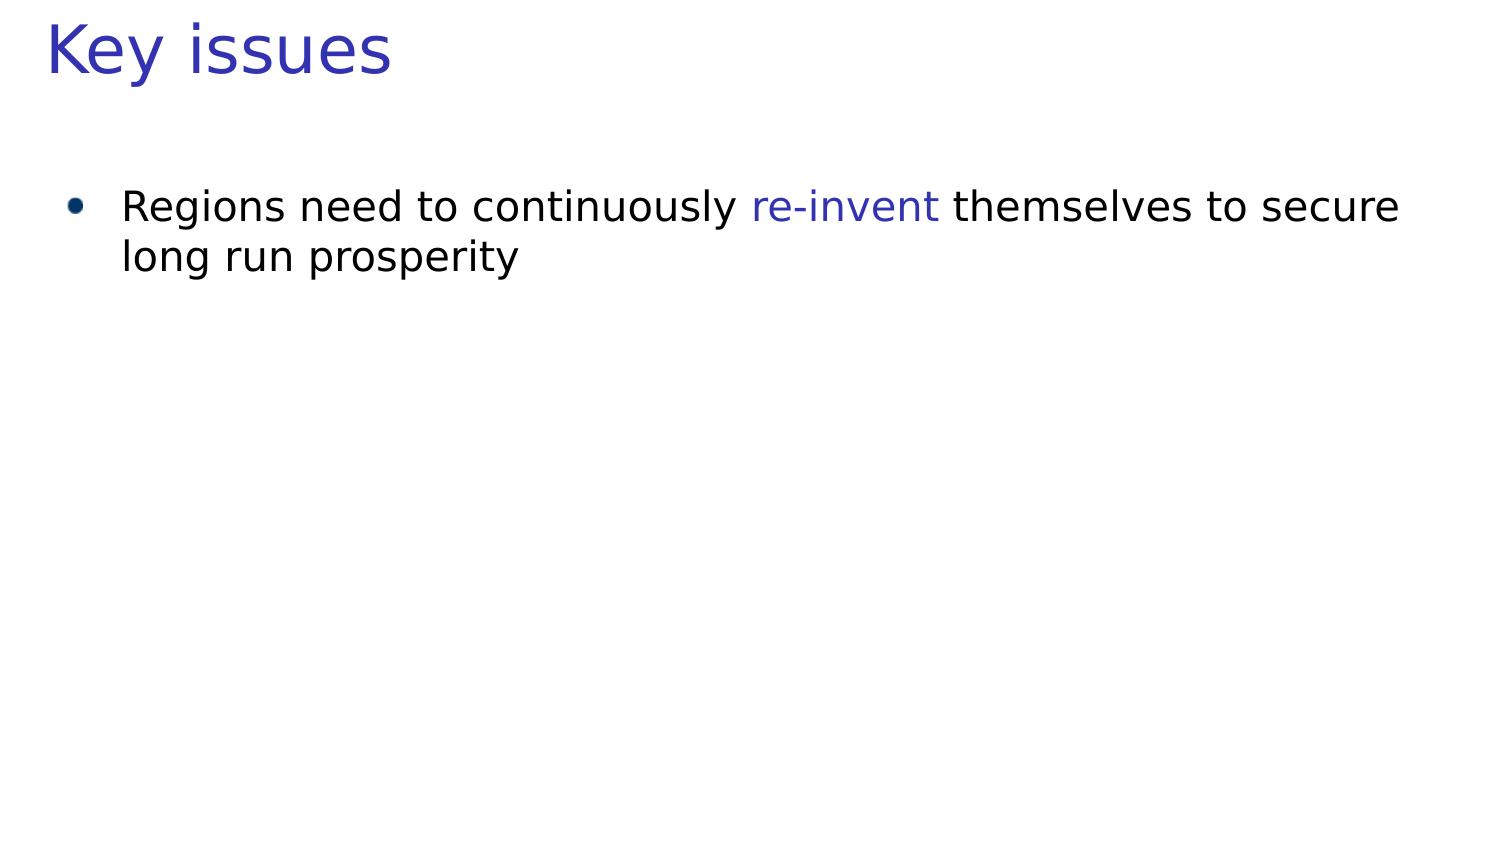

# Key issues
Regions need to continuously re-invent themselves to secure long run prosperity